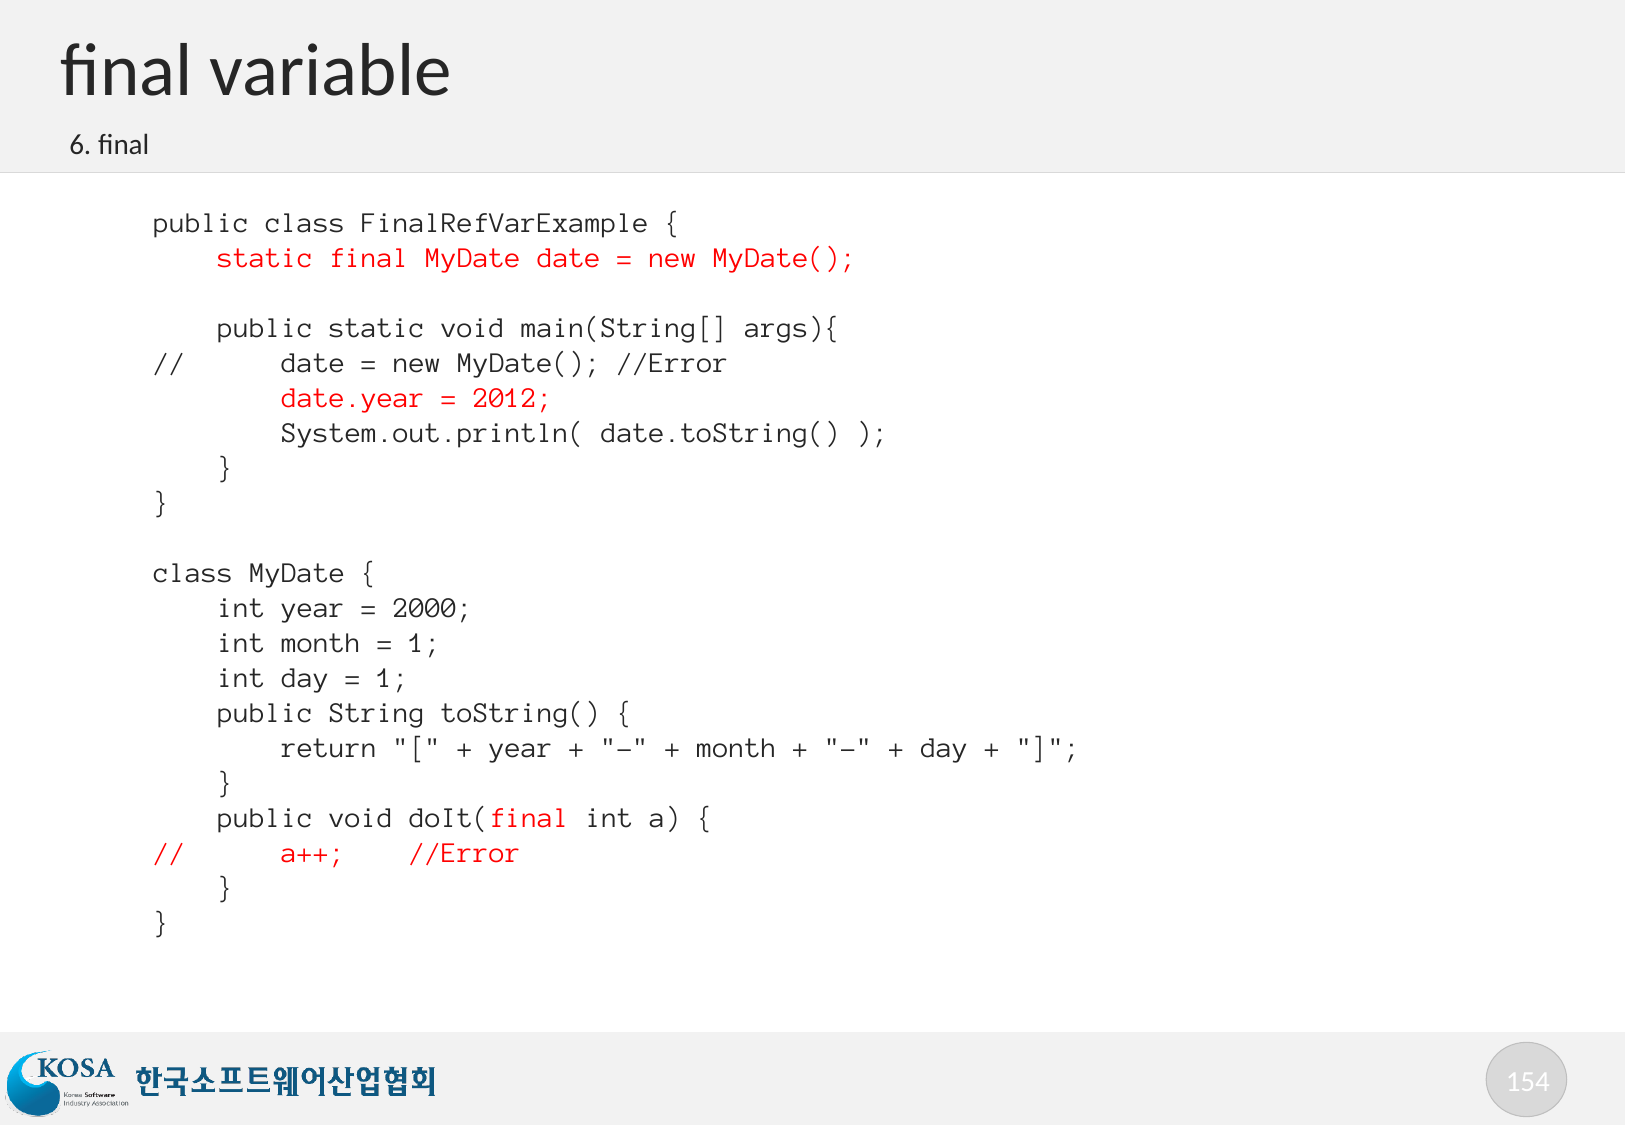

# final variable
6. final
public class FinalRefVarExample {
    static final MyDate date = new MyDate();

    public static void main(String[] args){
//      date = new MyDate(); //Error
        date.year = 2012;
        System.out.println( date.toString() );
    }
}

class MyDate {
    int year = 2000;
    int month = 1;
    int day = 1;
    public String toString() {
        return "[" + year + "-" + month + "-" + day + "]";
    }
    public void doIt(final int a) {
//      a++;    //Error
    }
}